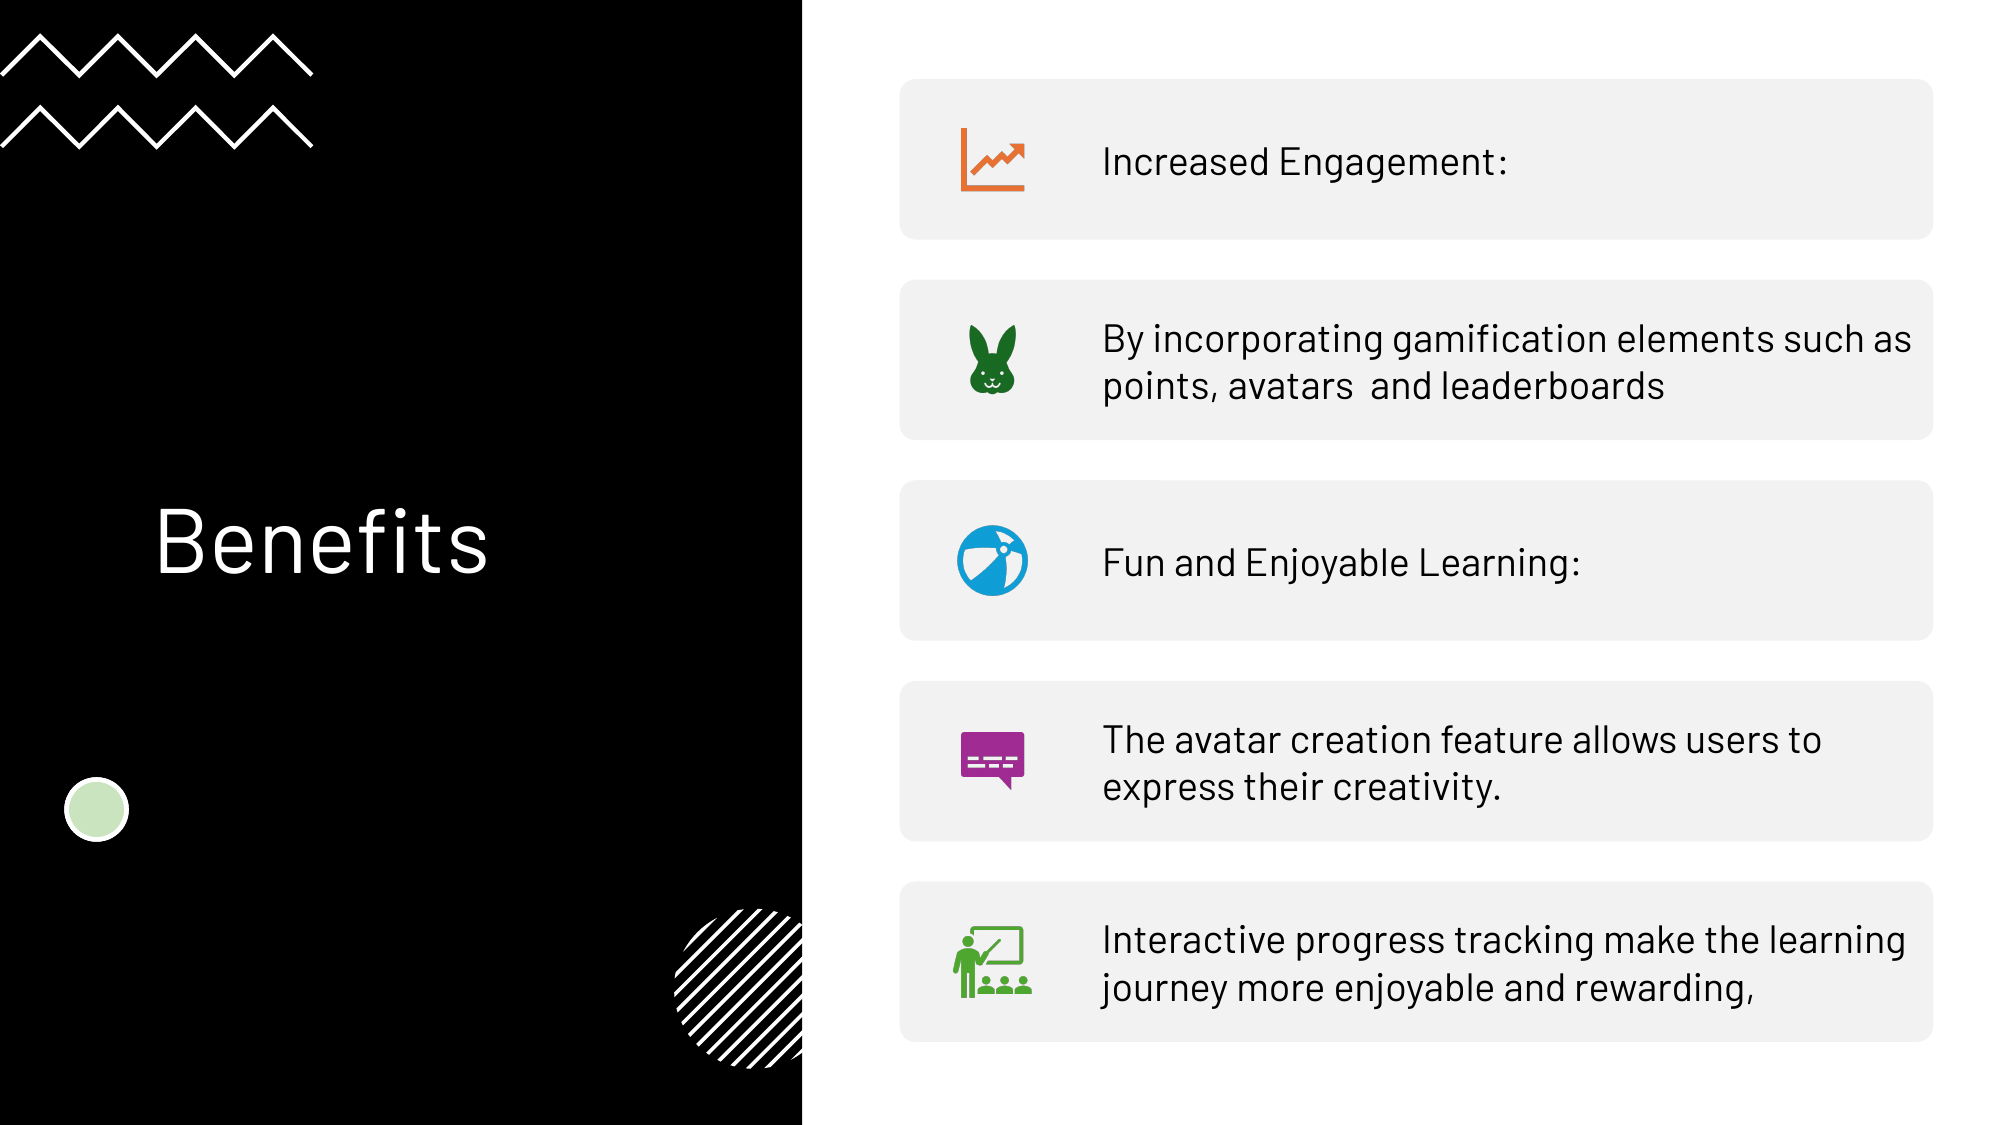

Increased Engagement:
By incorporating gamification elements such as points, avatars  and leaderboards
Fun and Enjoyable Learning:
The avatar creation feature allows users to express their creativity.
Interactive progress tracking make the learning journey more enjoyable and rewarding,
# Benefits